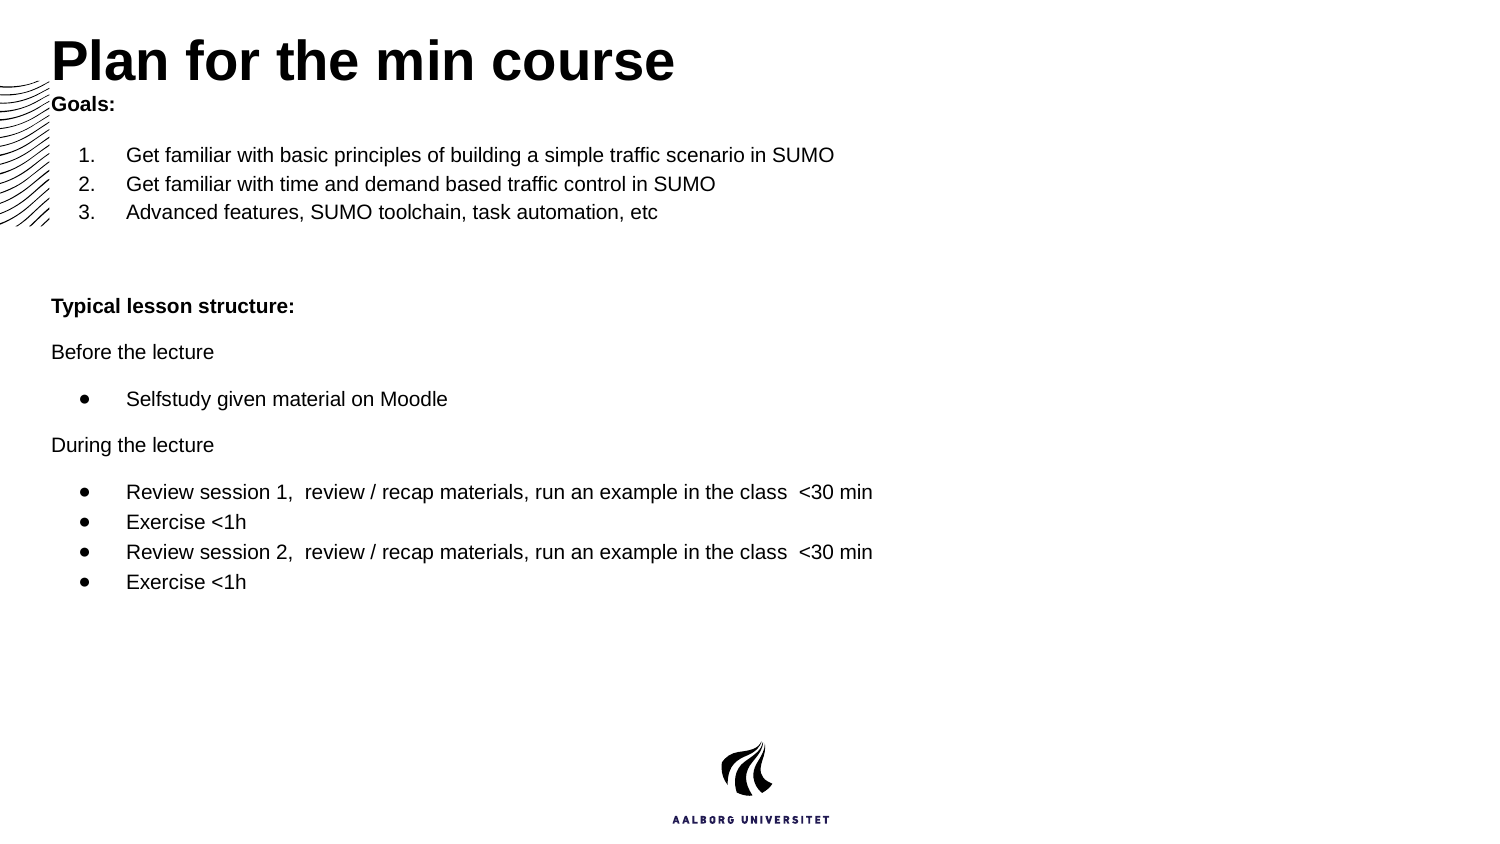

# Plan for the min course
Goals:
Get familiar with basic principles of building a simple traffic scenario in SUMO
Get familiar with time and demand based traffic control in SUMO
Advanced features, SUMO toolchain, task automation, etc

Typical lesson structure:
Before the lecture
Selfstudy given material on Moodle
During the lecture
Review session 1,  review / recap materials, run an example in the class  <30 min
Exercise <1h
Review session 2,  review / recap materials, run an example in the class  <30 min
Exercise <1h